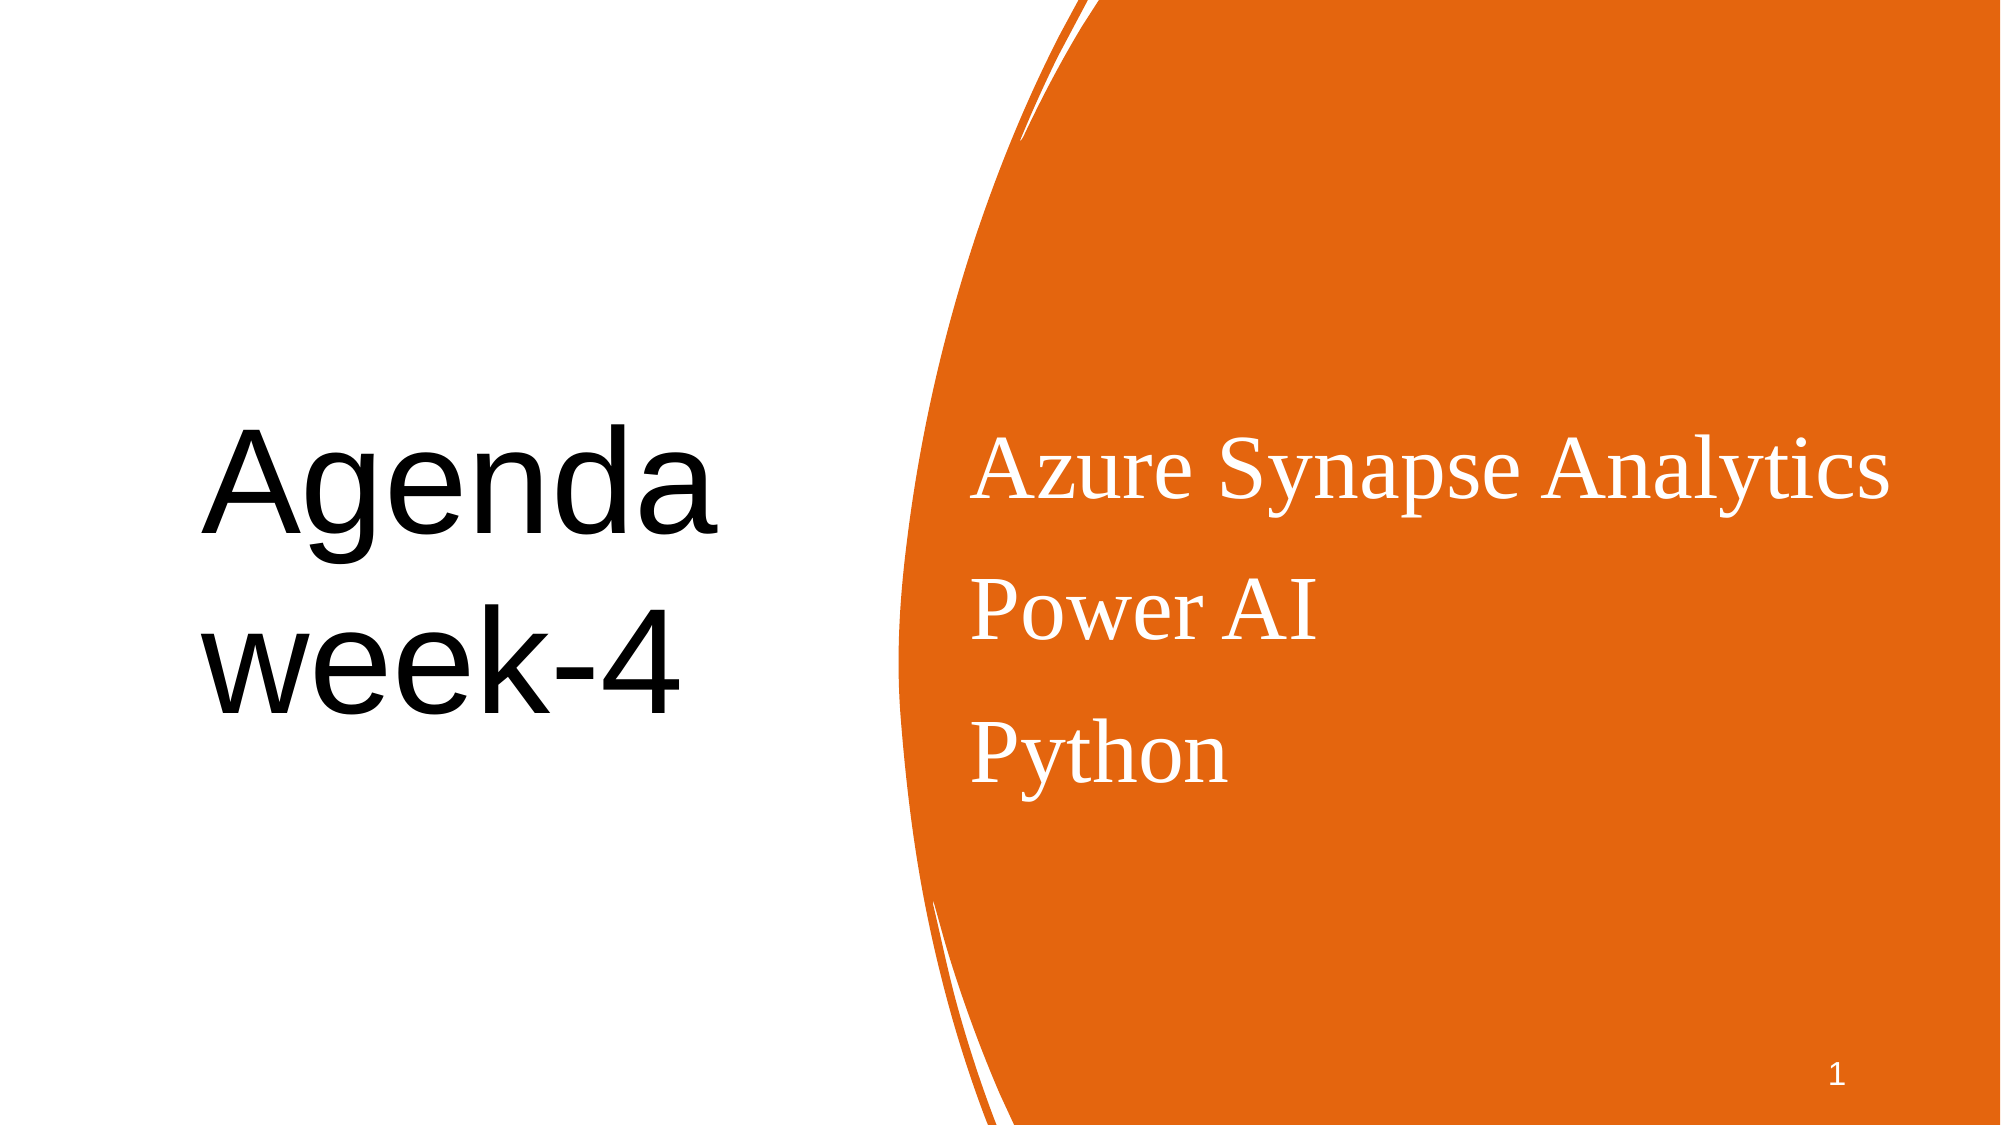

# Agenda week-4
Azure Synapse Analytics
Power AI
Python
1